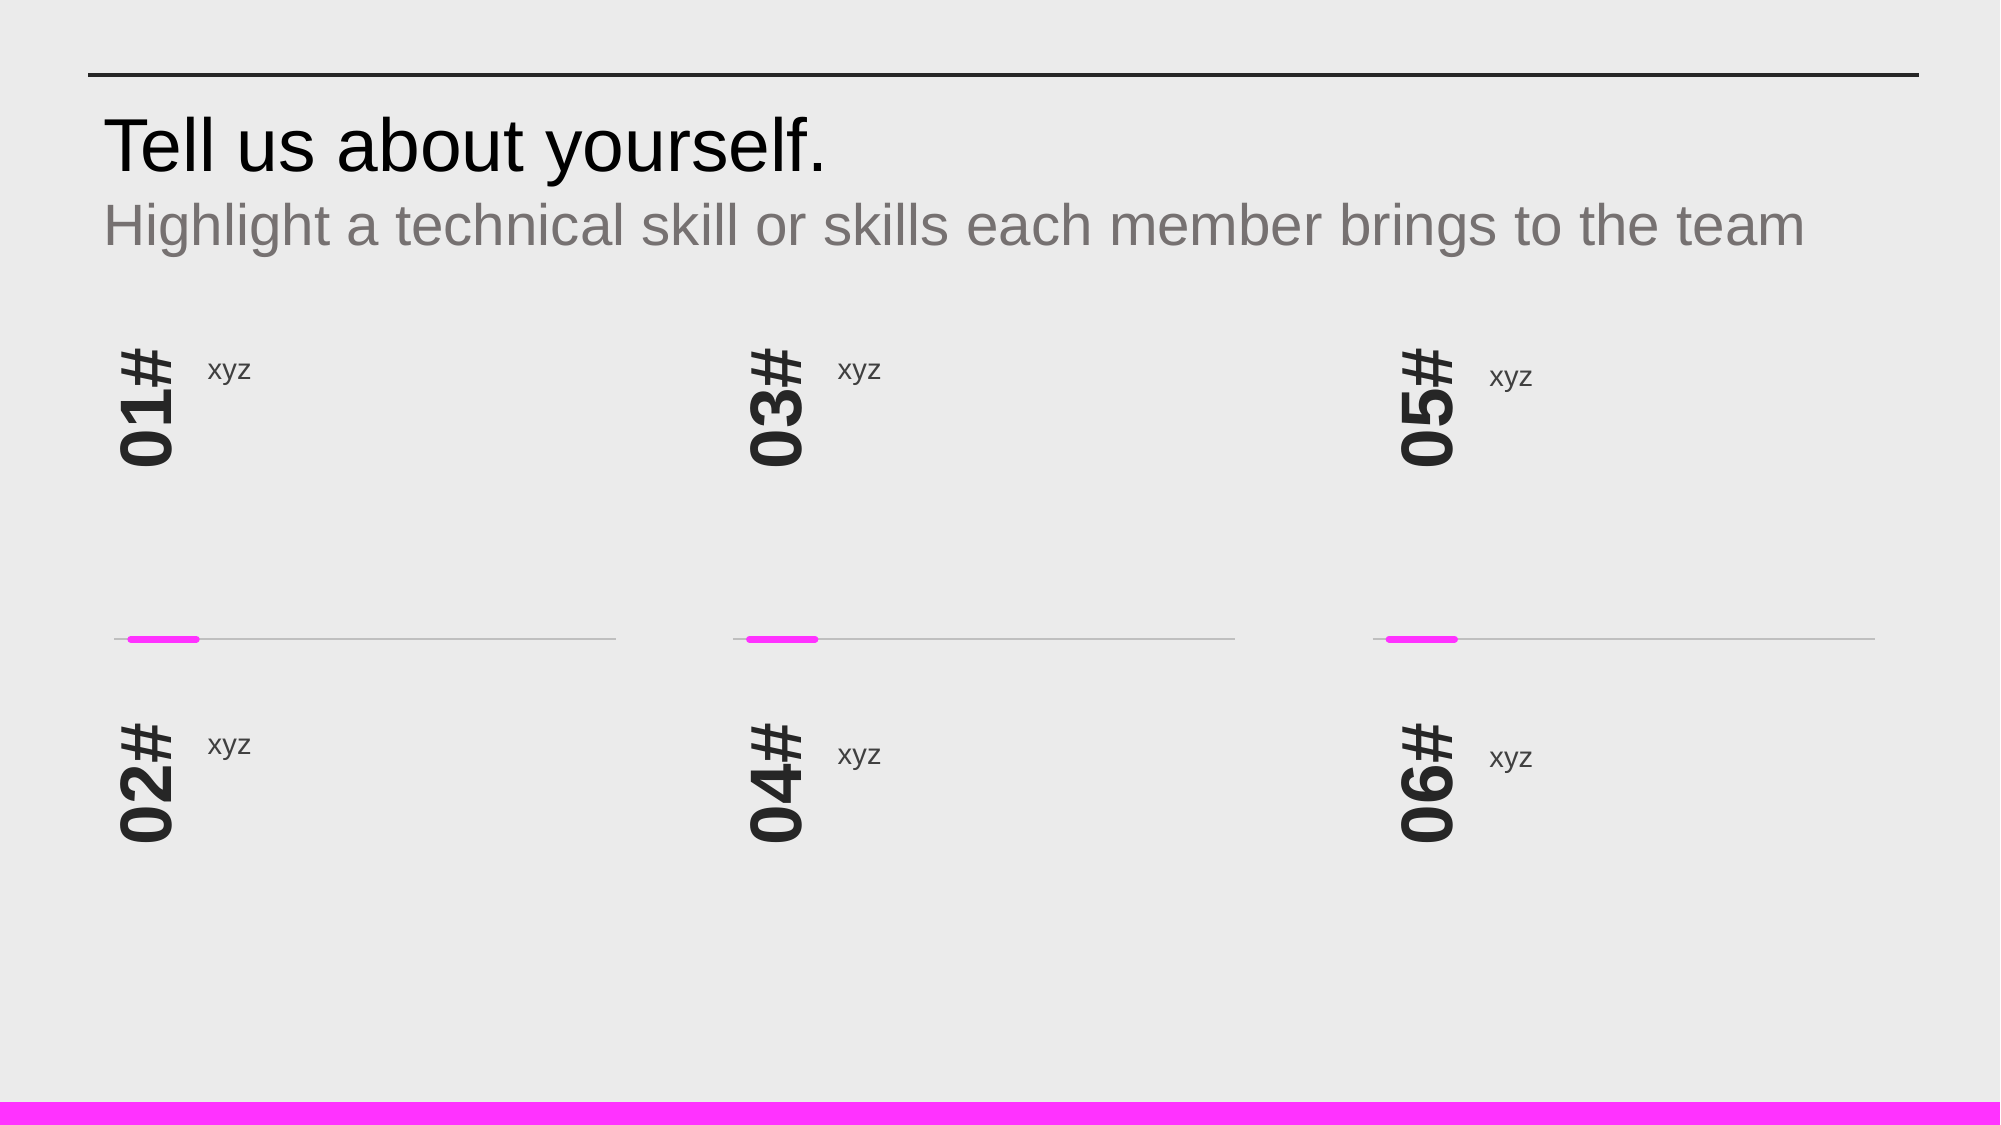

Tell us about yourself.
Highlight a technical skill or skills each member brings to the team
01#
xyz
03#
xyz
05#
xyz
02#
xyz
04#
xyz
06#
xyz